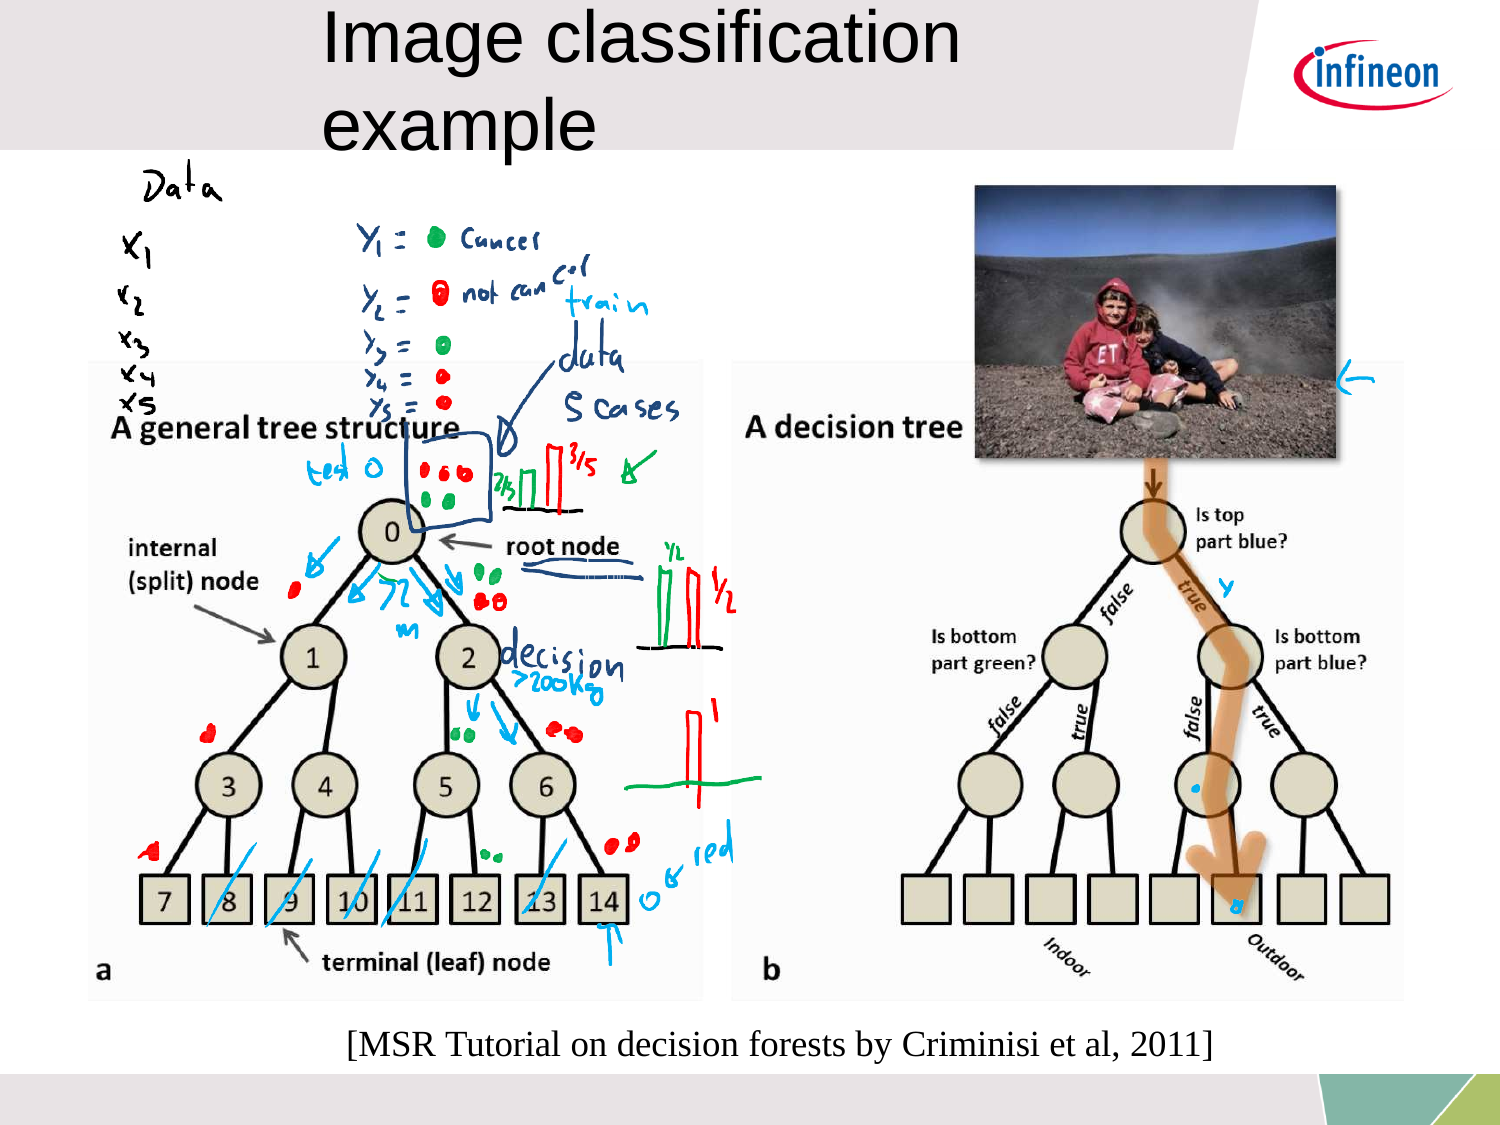

# Image classification example

[MSR Tutorial on decision forests by Criminisi et al, 2011]